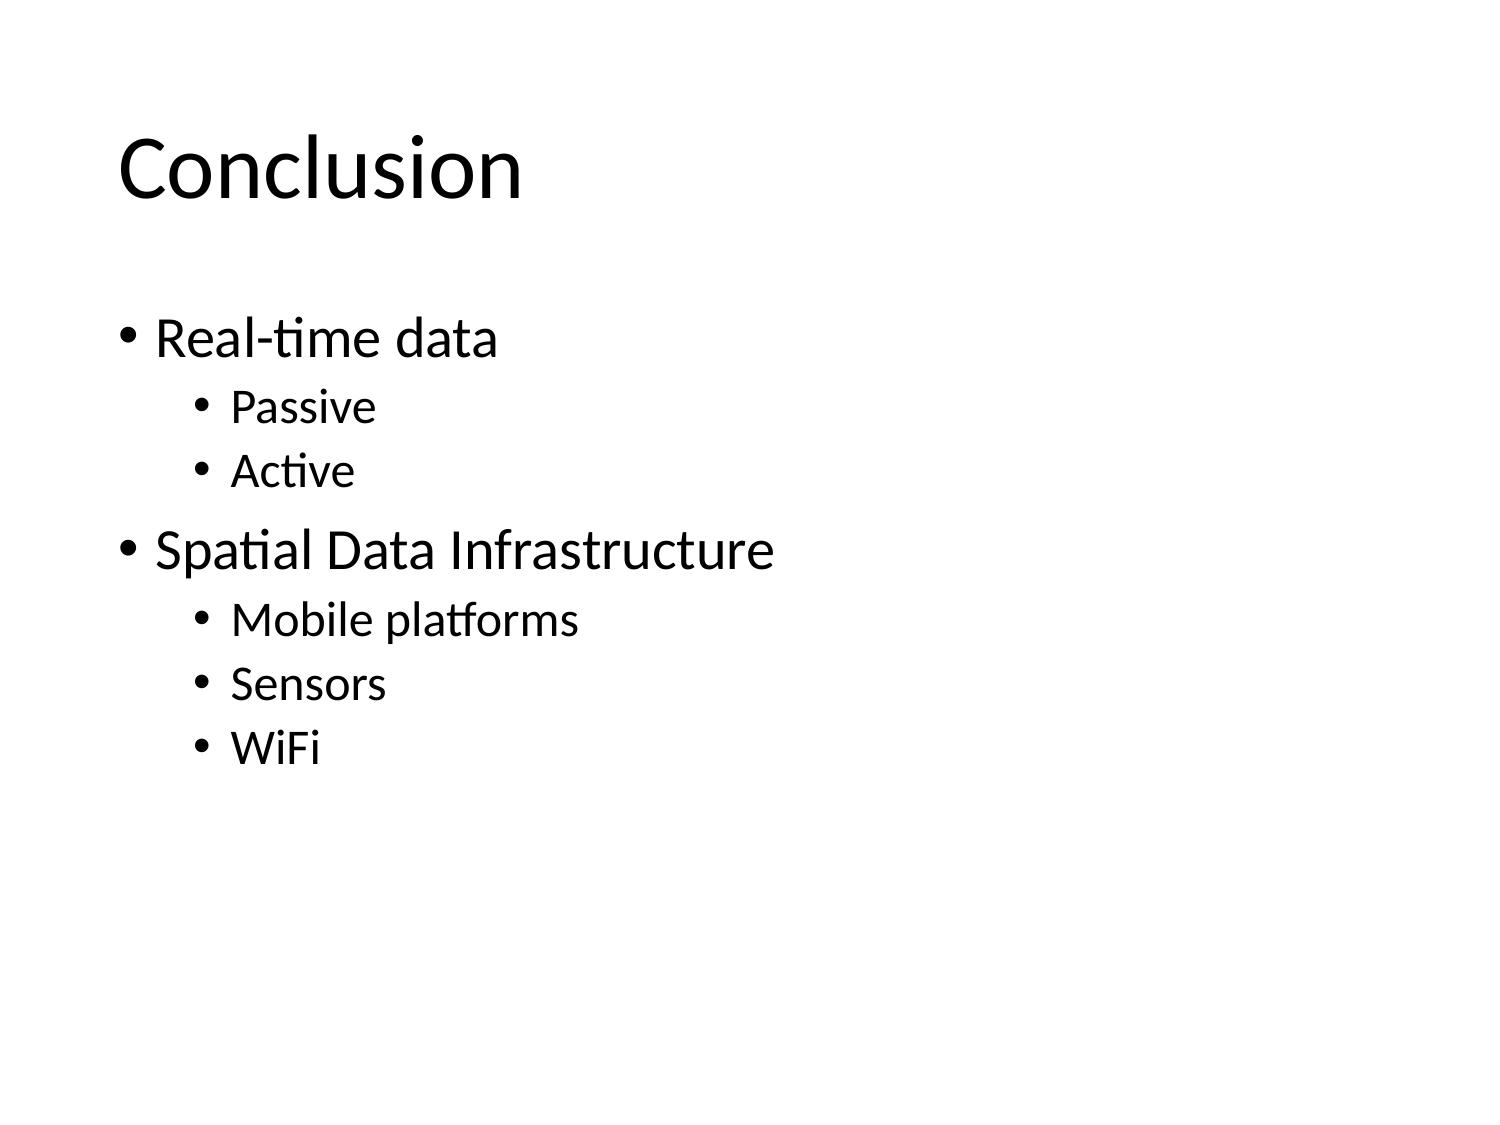

# Conclusion
Real-time data
Passive
Active
Spatial Data Infrastructure
Mobile platforms
Sensors
WiFi